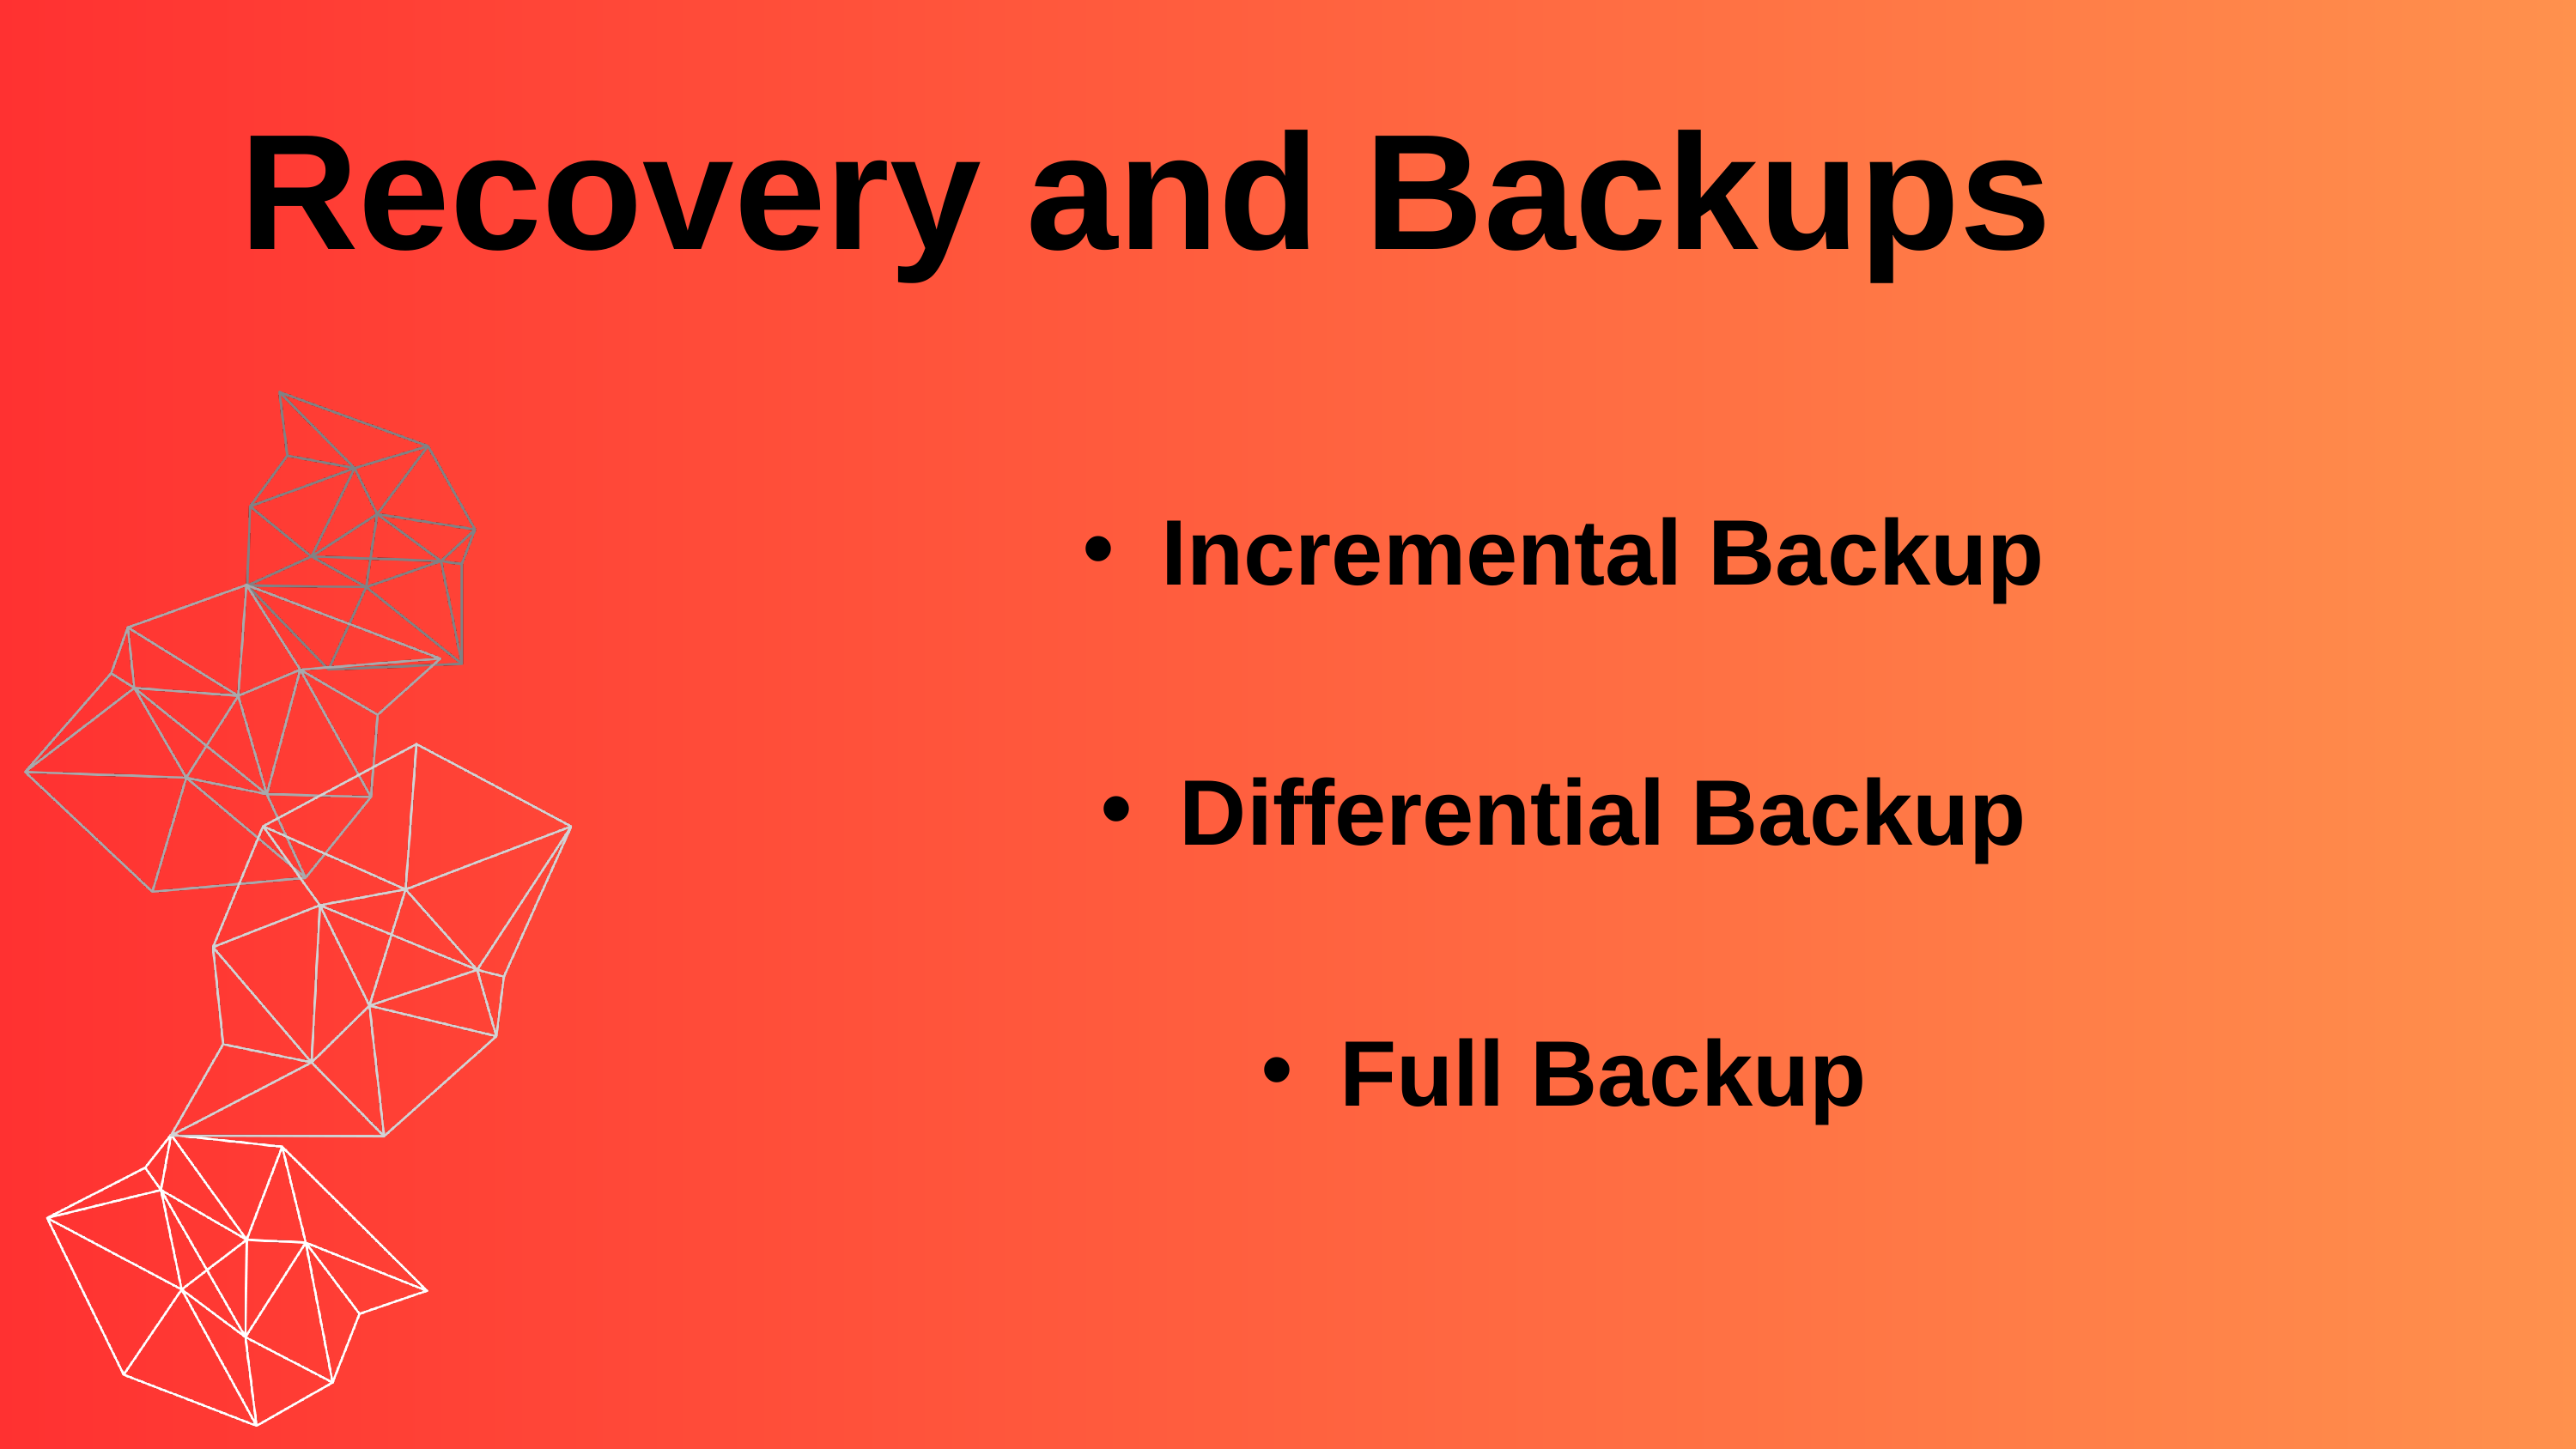

Recovery and Backups

Incremental Backup

Differential Backup

Full Backup